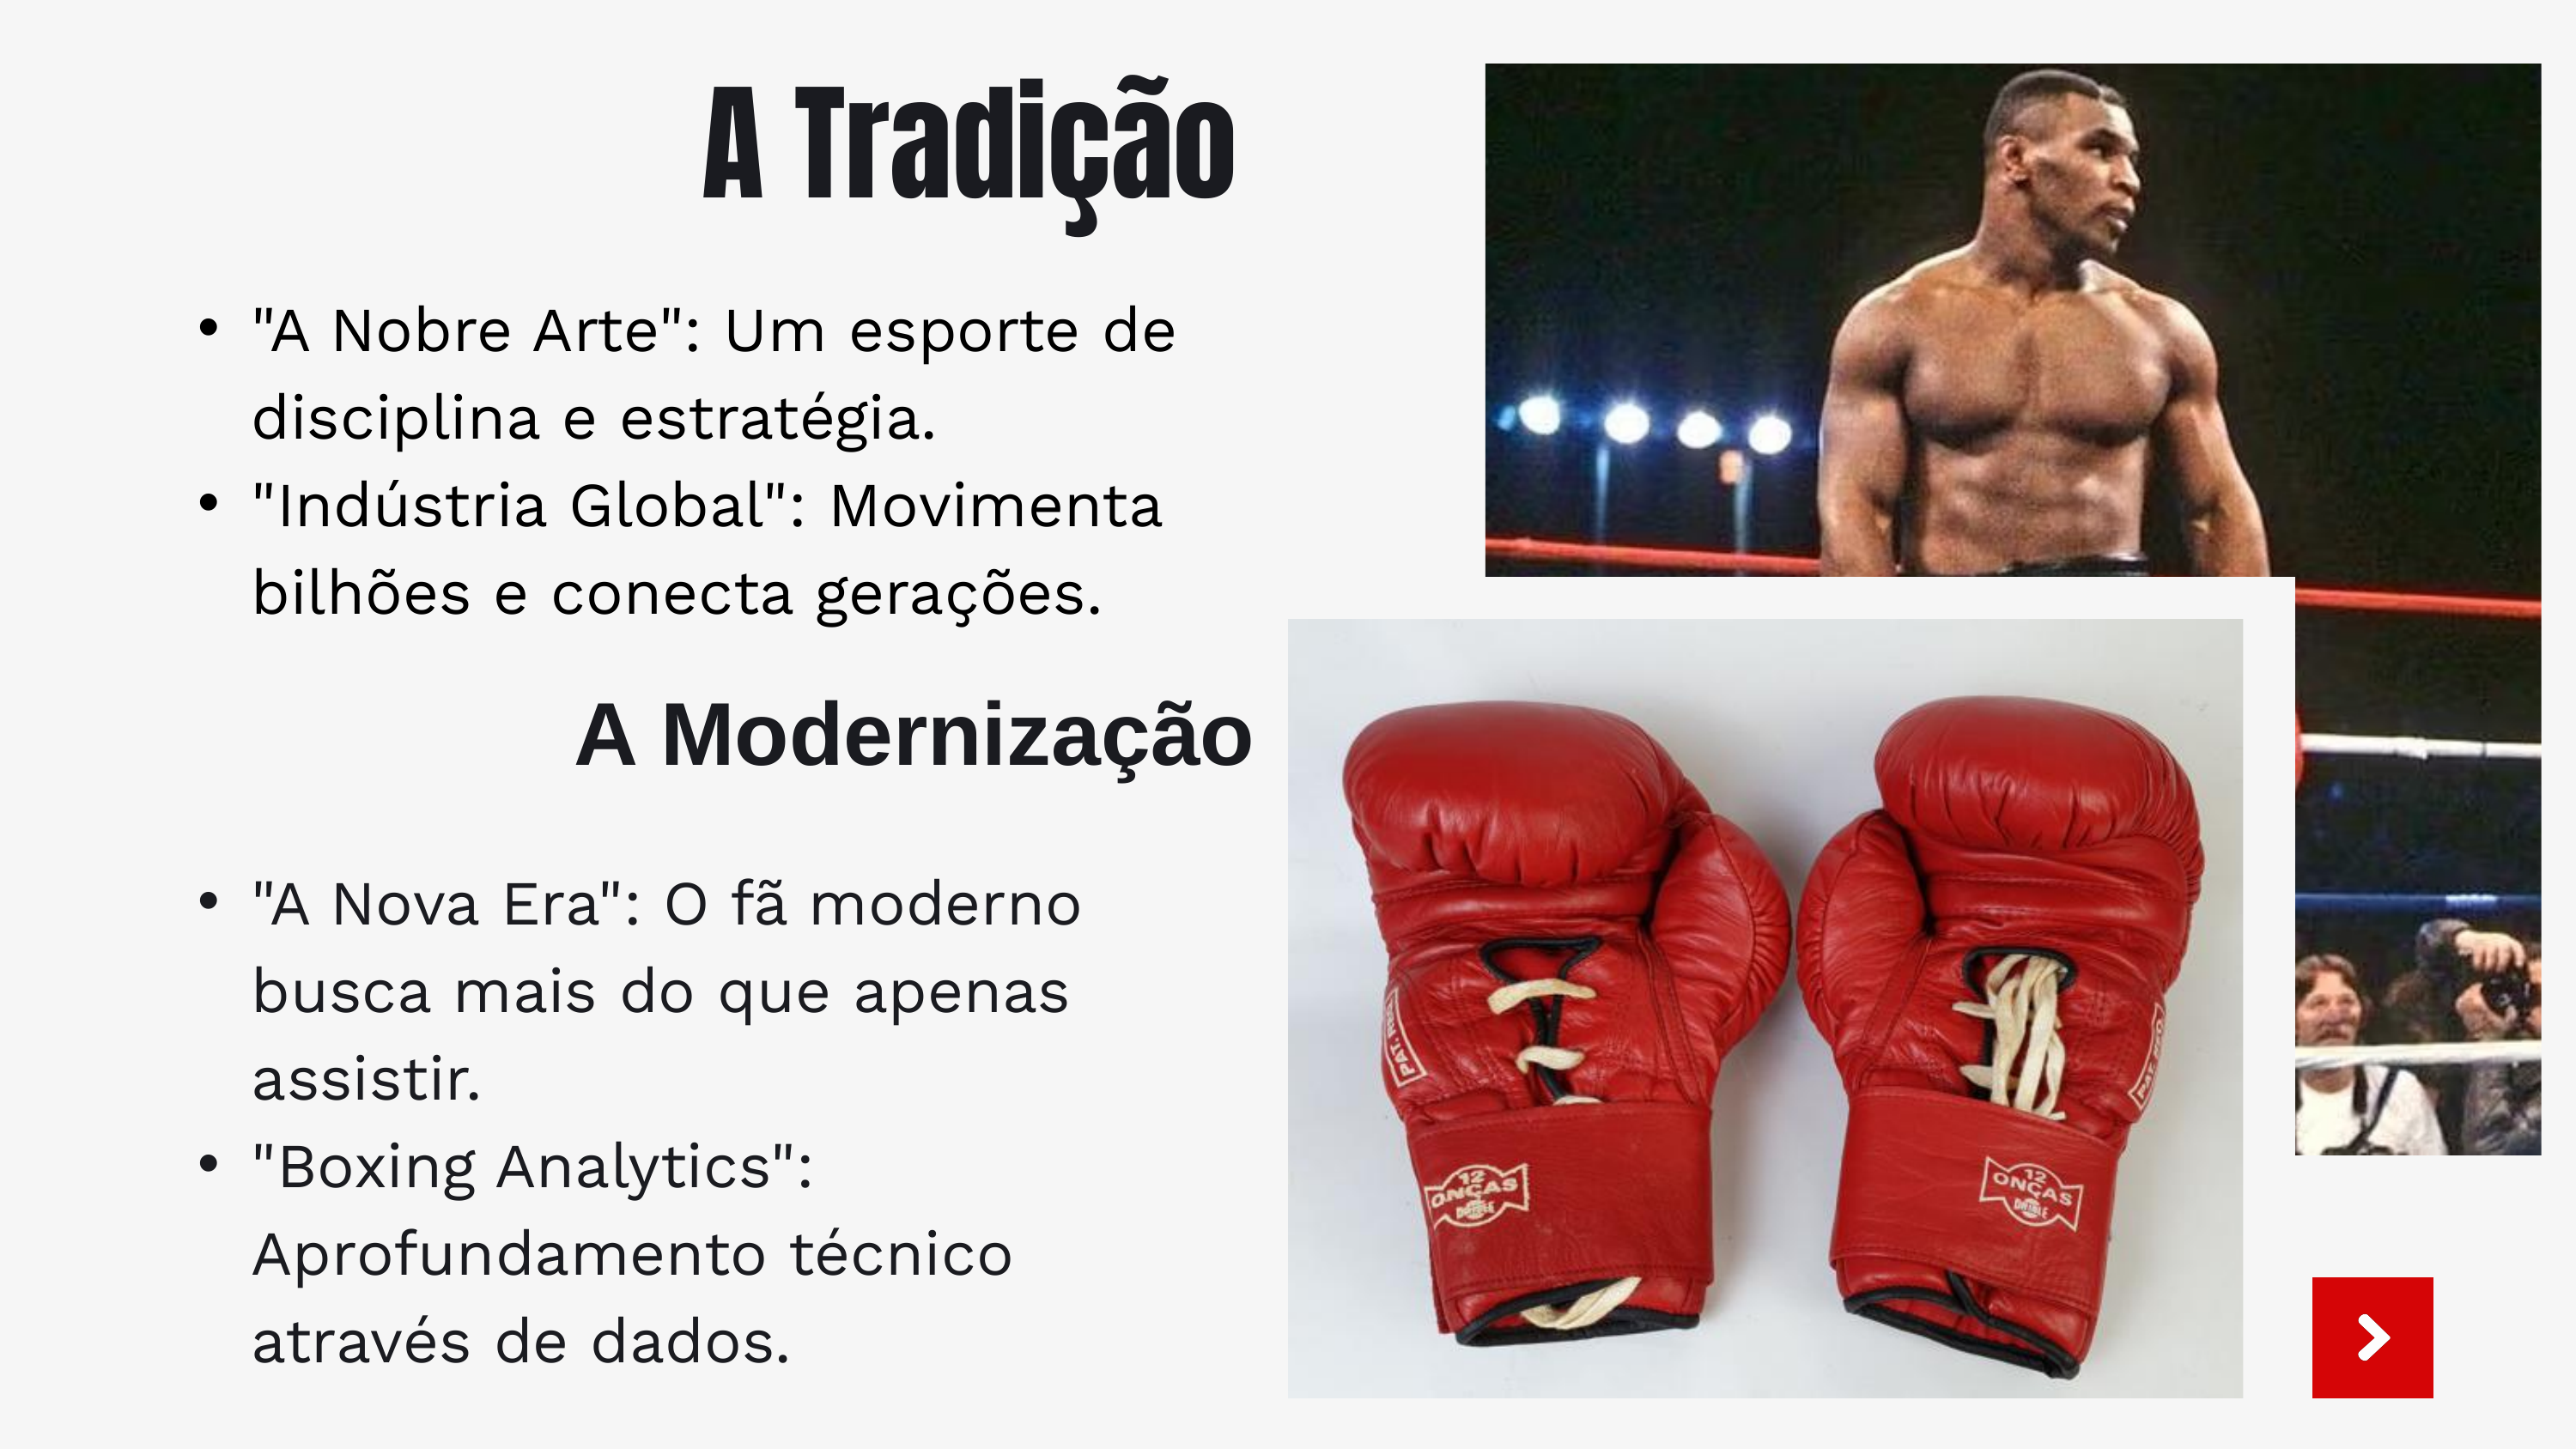

A Tradição

"A Nobre Arte": Um esporte de disciplina e estratégia.
"Indústria Global": Movimenta bilhões e conecta gerações.

A Modernização
"A Nova Era": O fã moderno busca mais do que apenas assistir.
"Boxing Analytics": Aprofundamento técnico através de dados.